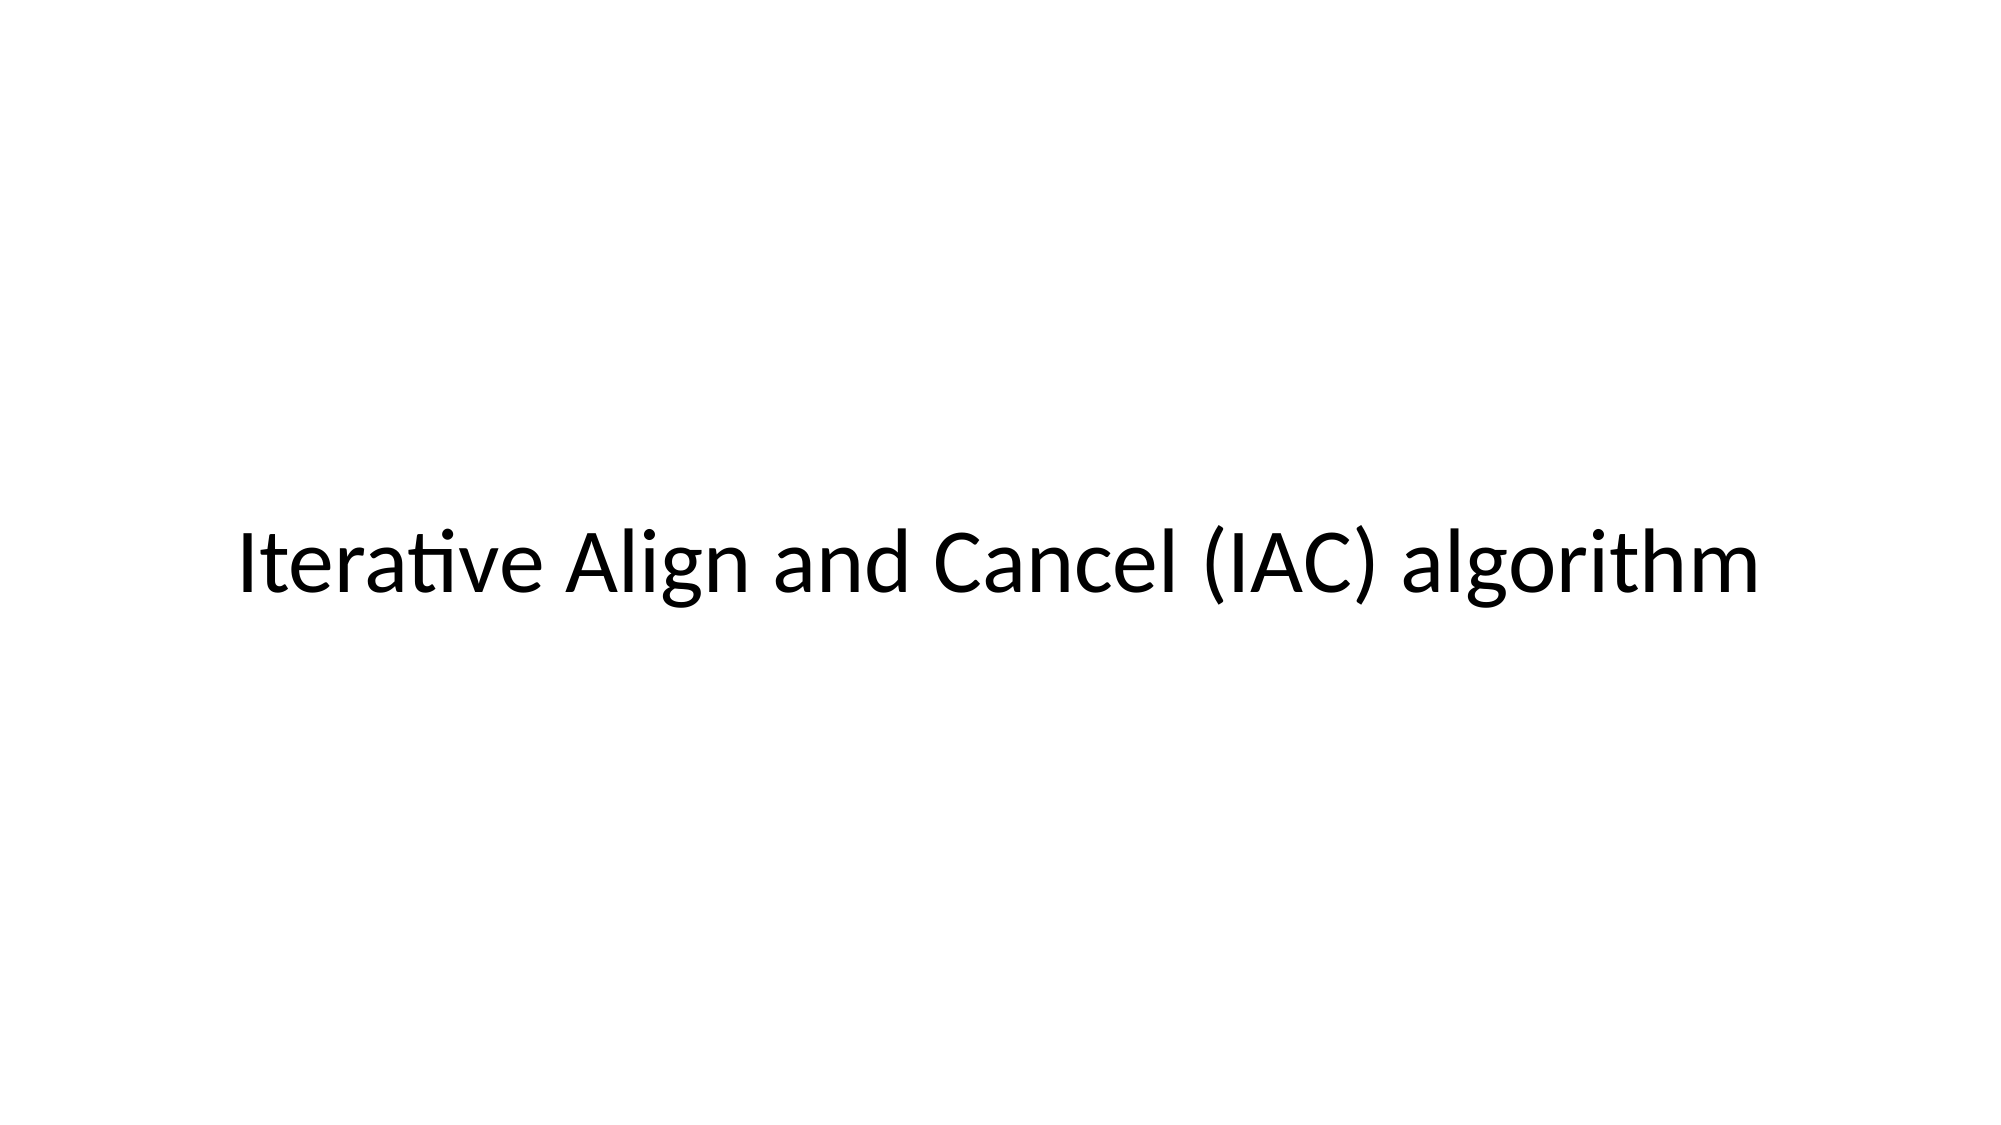

# Iterative Align and Cancel (IAC) algorithm